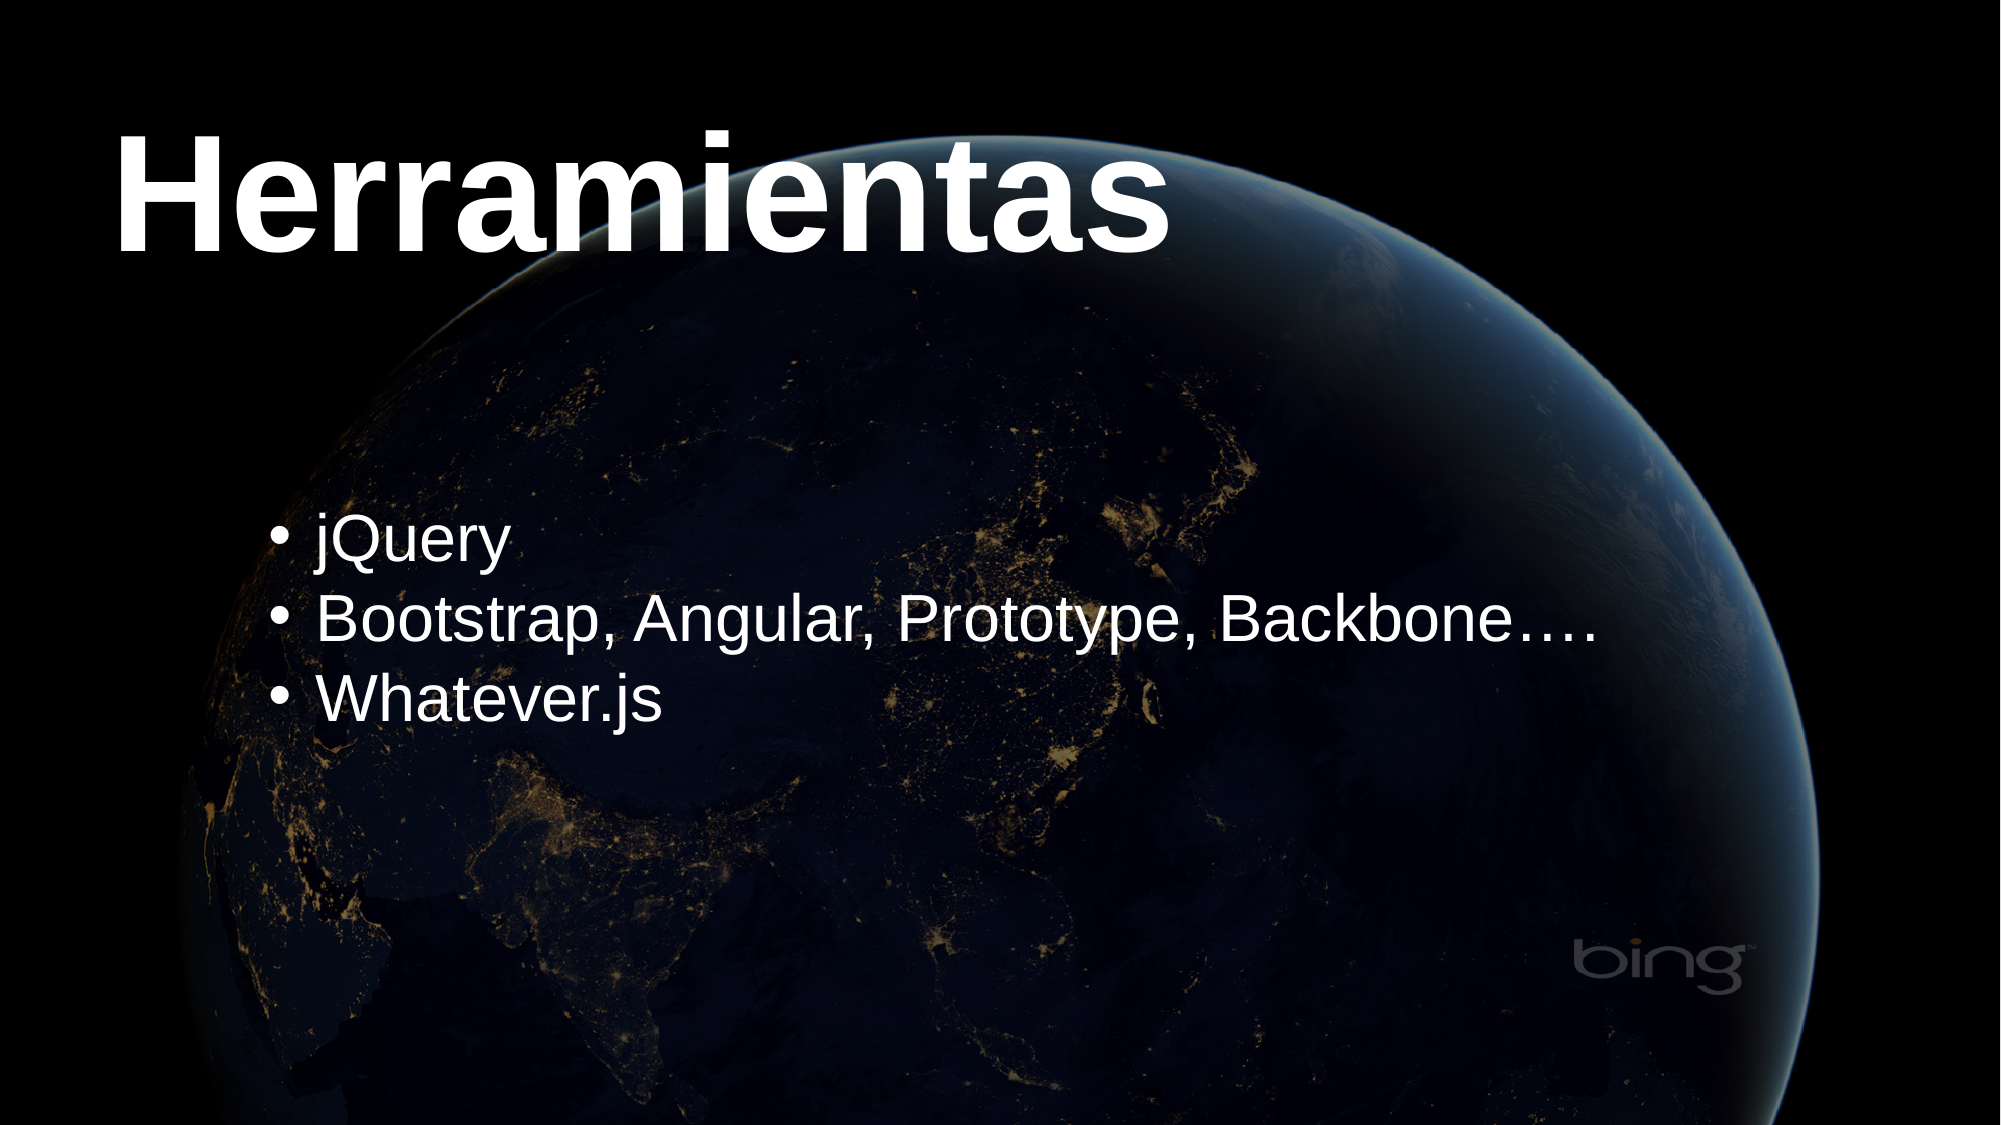

Herramientas
jQuery
Bootstrap, Angular, Prototype, Backbone….
Whatever.js